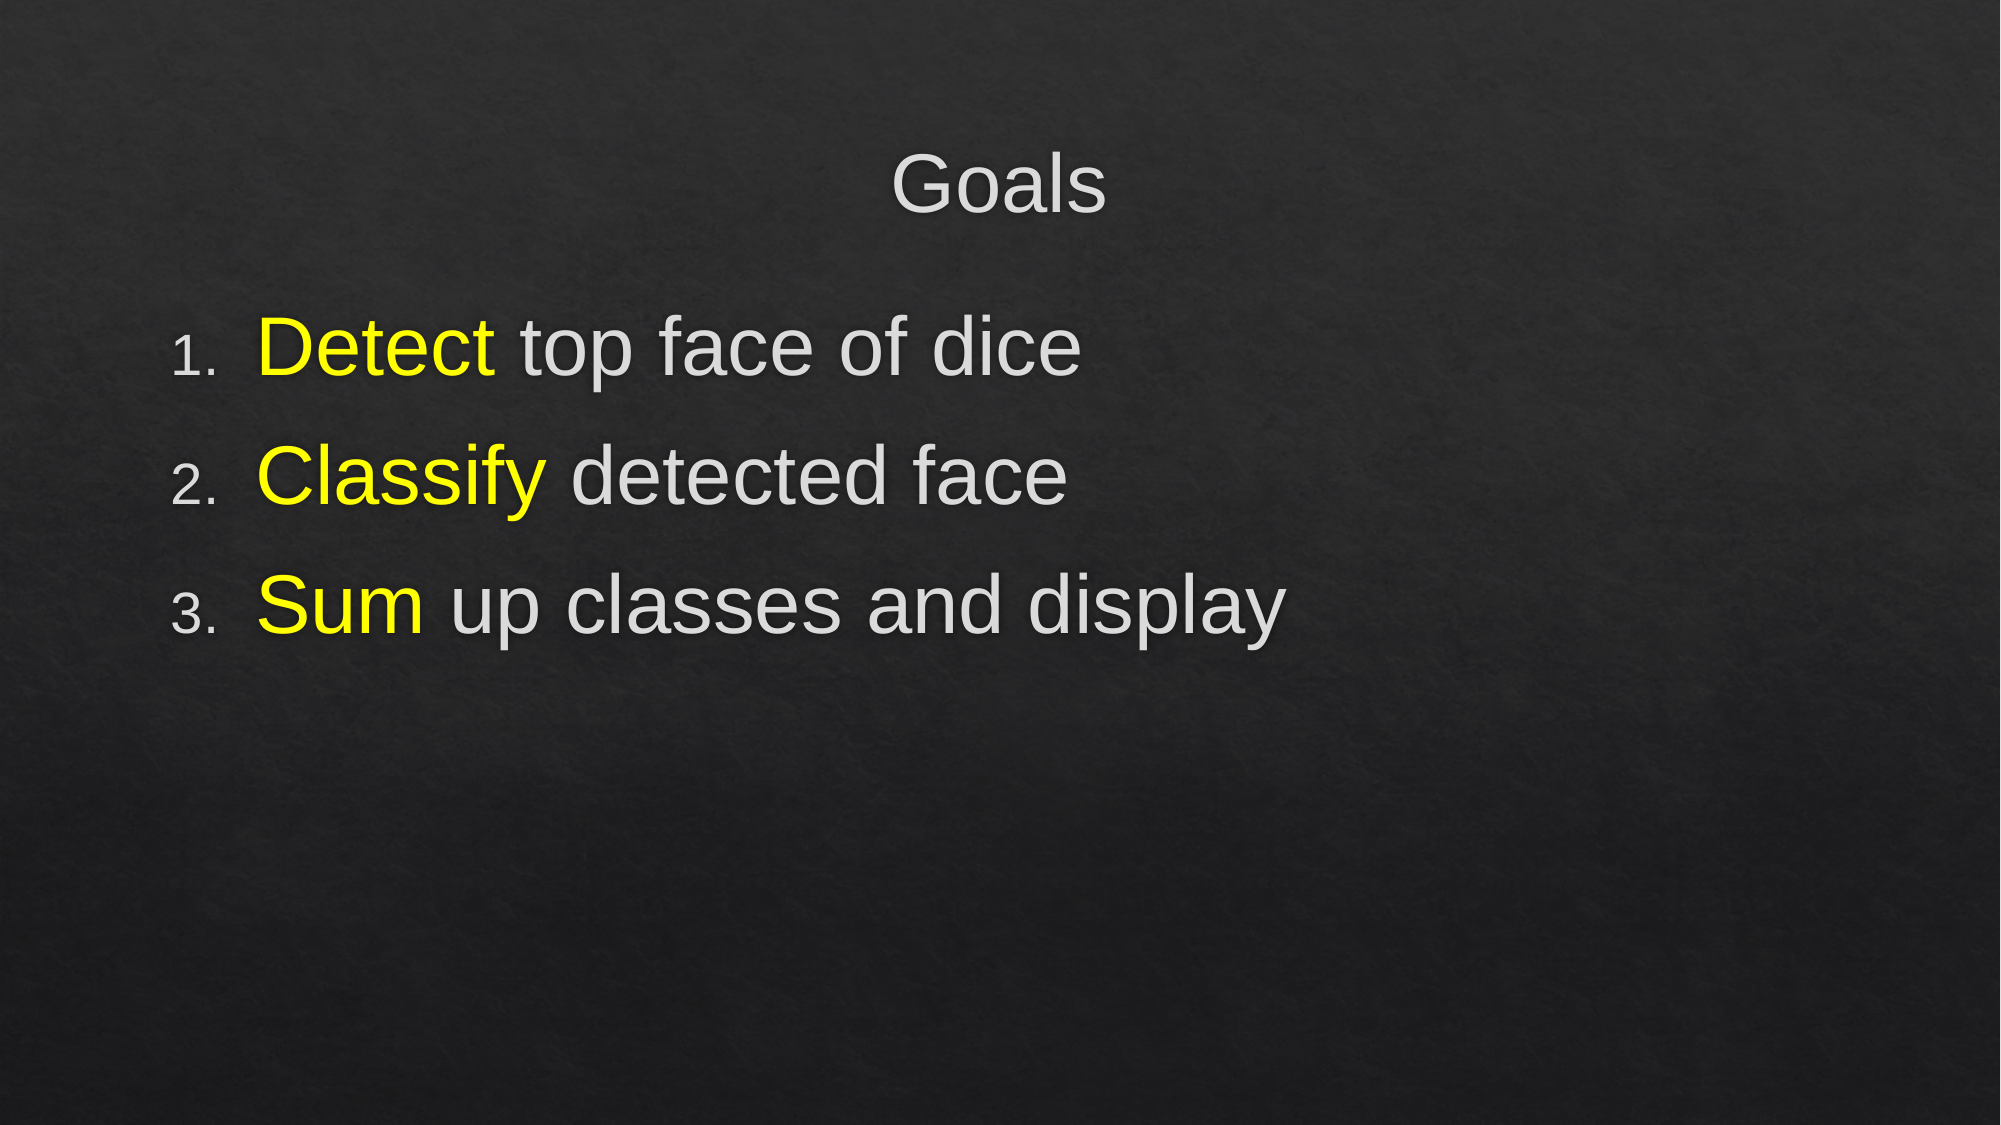

# Goals
Detect top face of dice
Classify detected face
Sum up classes and display